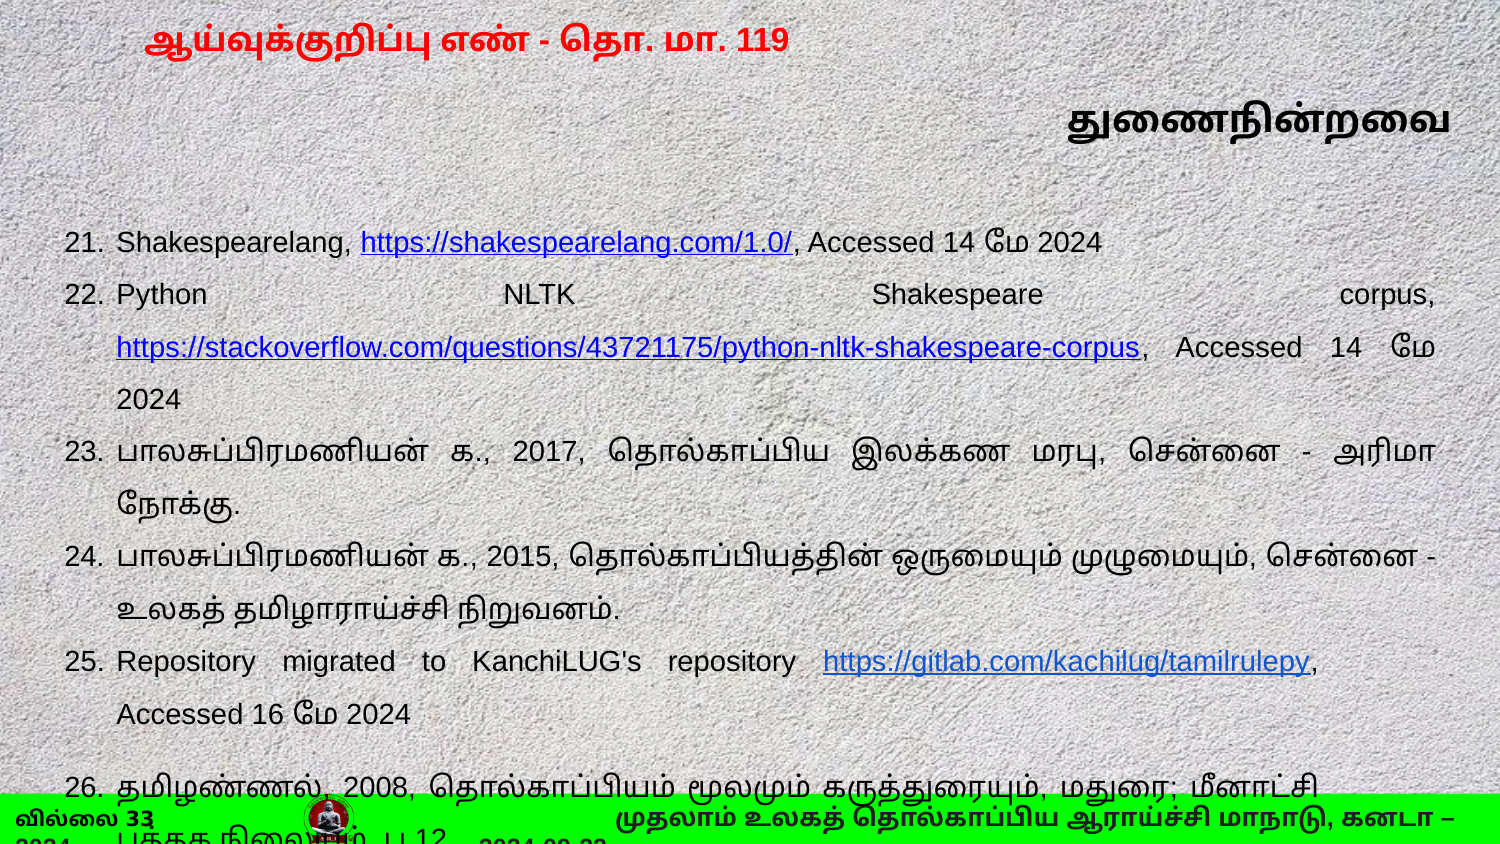

# துணைநின்றவை
Shakespearelang, https://shakespearelang.com/1.0/, Accessed 14 மே 2024
Python NLTK Shakespeare corpus, https://stackoverflow.com/questions/43721175/python-nltk-shakespeare-corpus, Accessed 14 மே 2024
பாலசுப்பிரமணியன் க., 2017, தொல்காப்பிய இலக்கண மரபு, சென்னை - அரிமா நோக்கு.
பாலசுப்பிரமணியன் க., 2015, தொல்காப்பியத்தின் ஒருமையும் முழுமையும், சென்னை - உலகத் தமிழாராய்ச்சி நிறுவனம்.
Repository migrated to KanchiLUG's repository https://gitlab.com/kachilug/tamilrulepy, Accessed 16 மே 2024
தமிழண்ணல், 2008, தொல்காப்பியம் மூலமும் கருத்துரையும், மதுரை; மீனாட்சி புத்தக நிலையம். ப.12.